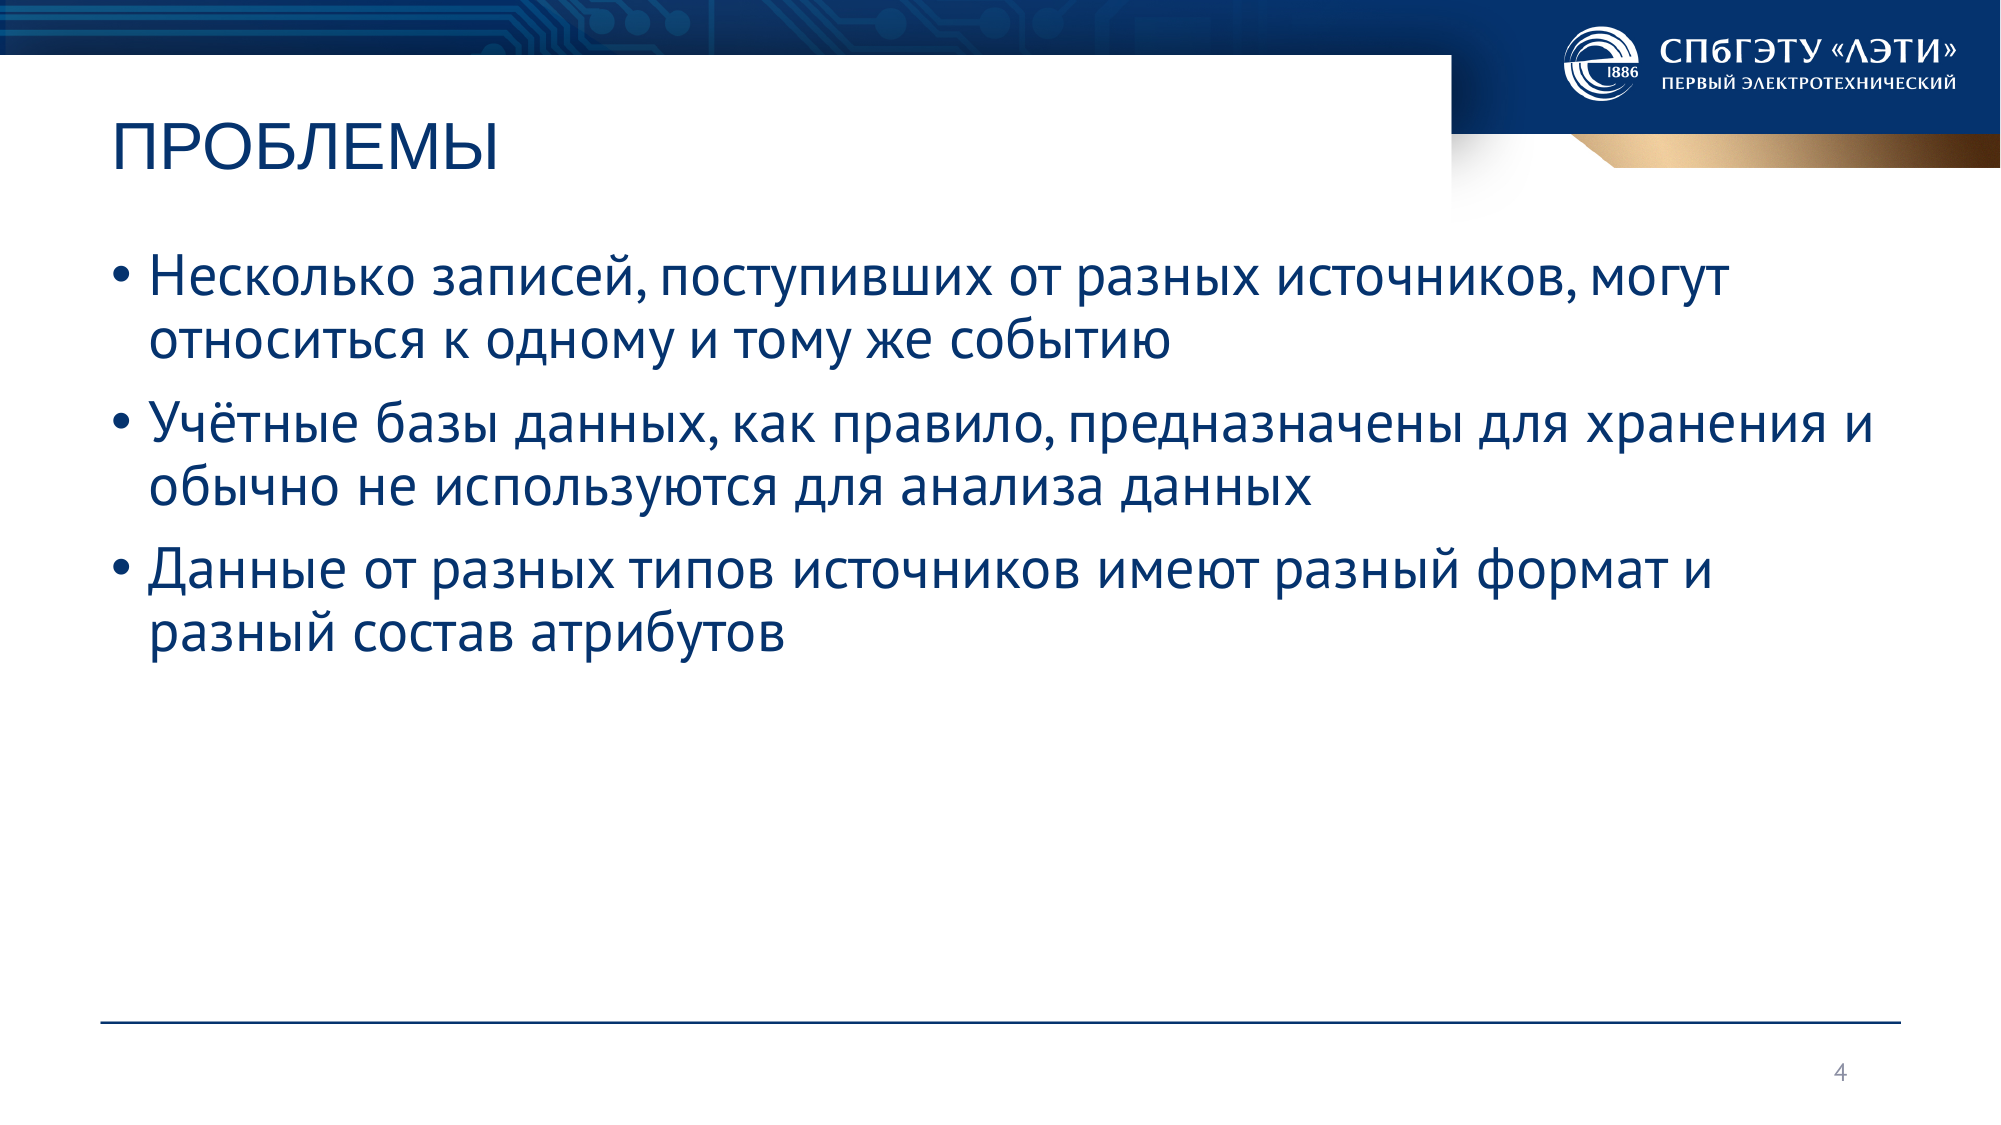

# Проблемы
Несколько записей, поступивших от разных источников, могут относиться к одному и тому же событию
Учётные базы данных, как правило, предназначены для хранения и обычно не используются для анализа данных
Данные от разных типов источников имеют разный формат и разный состав атрибутов

4